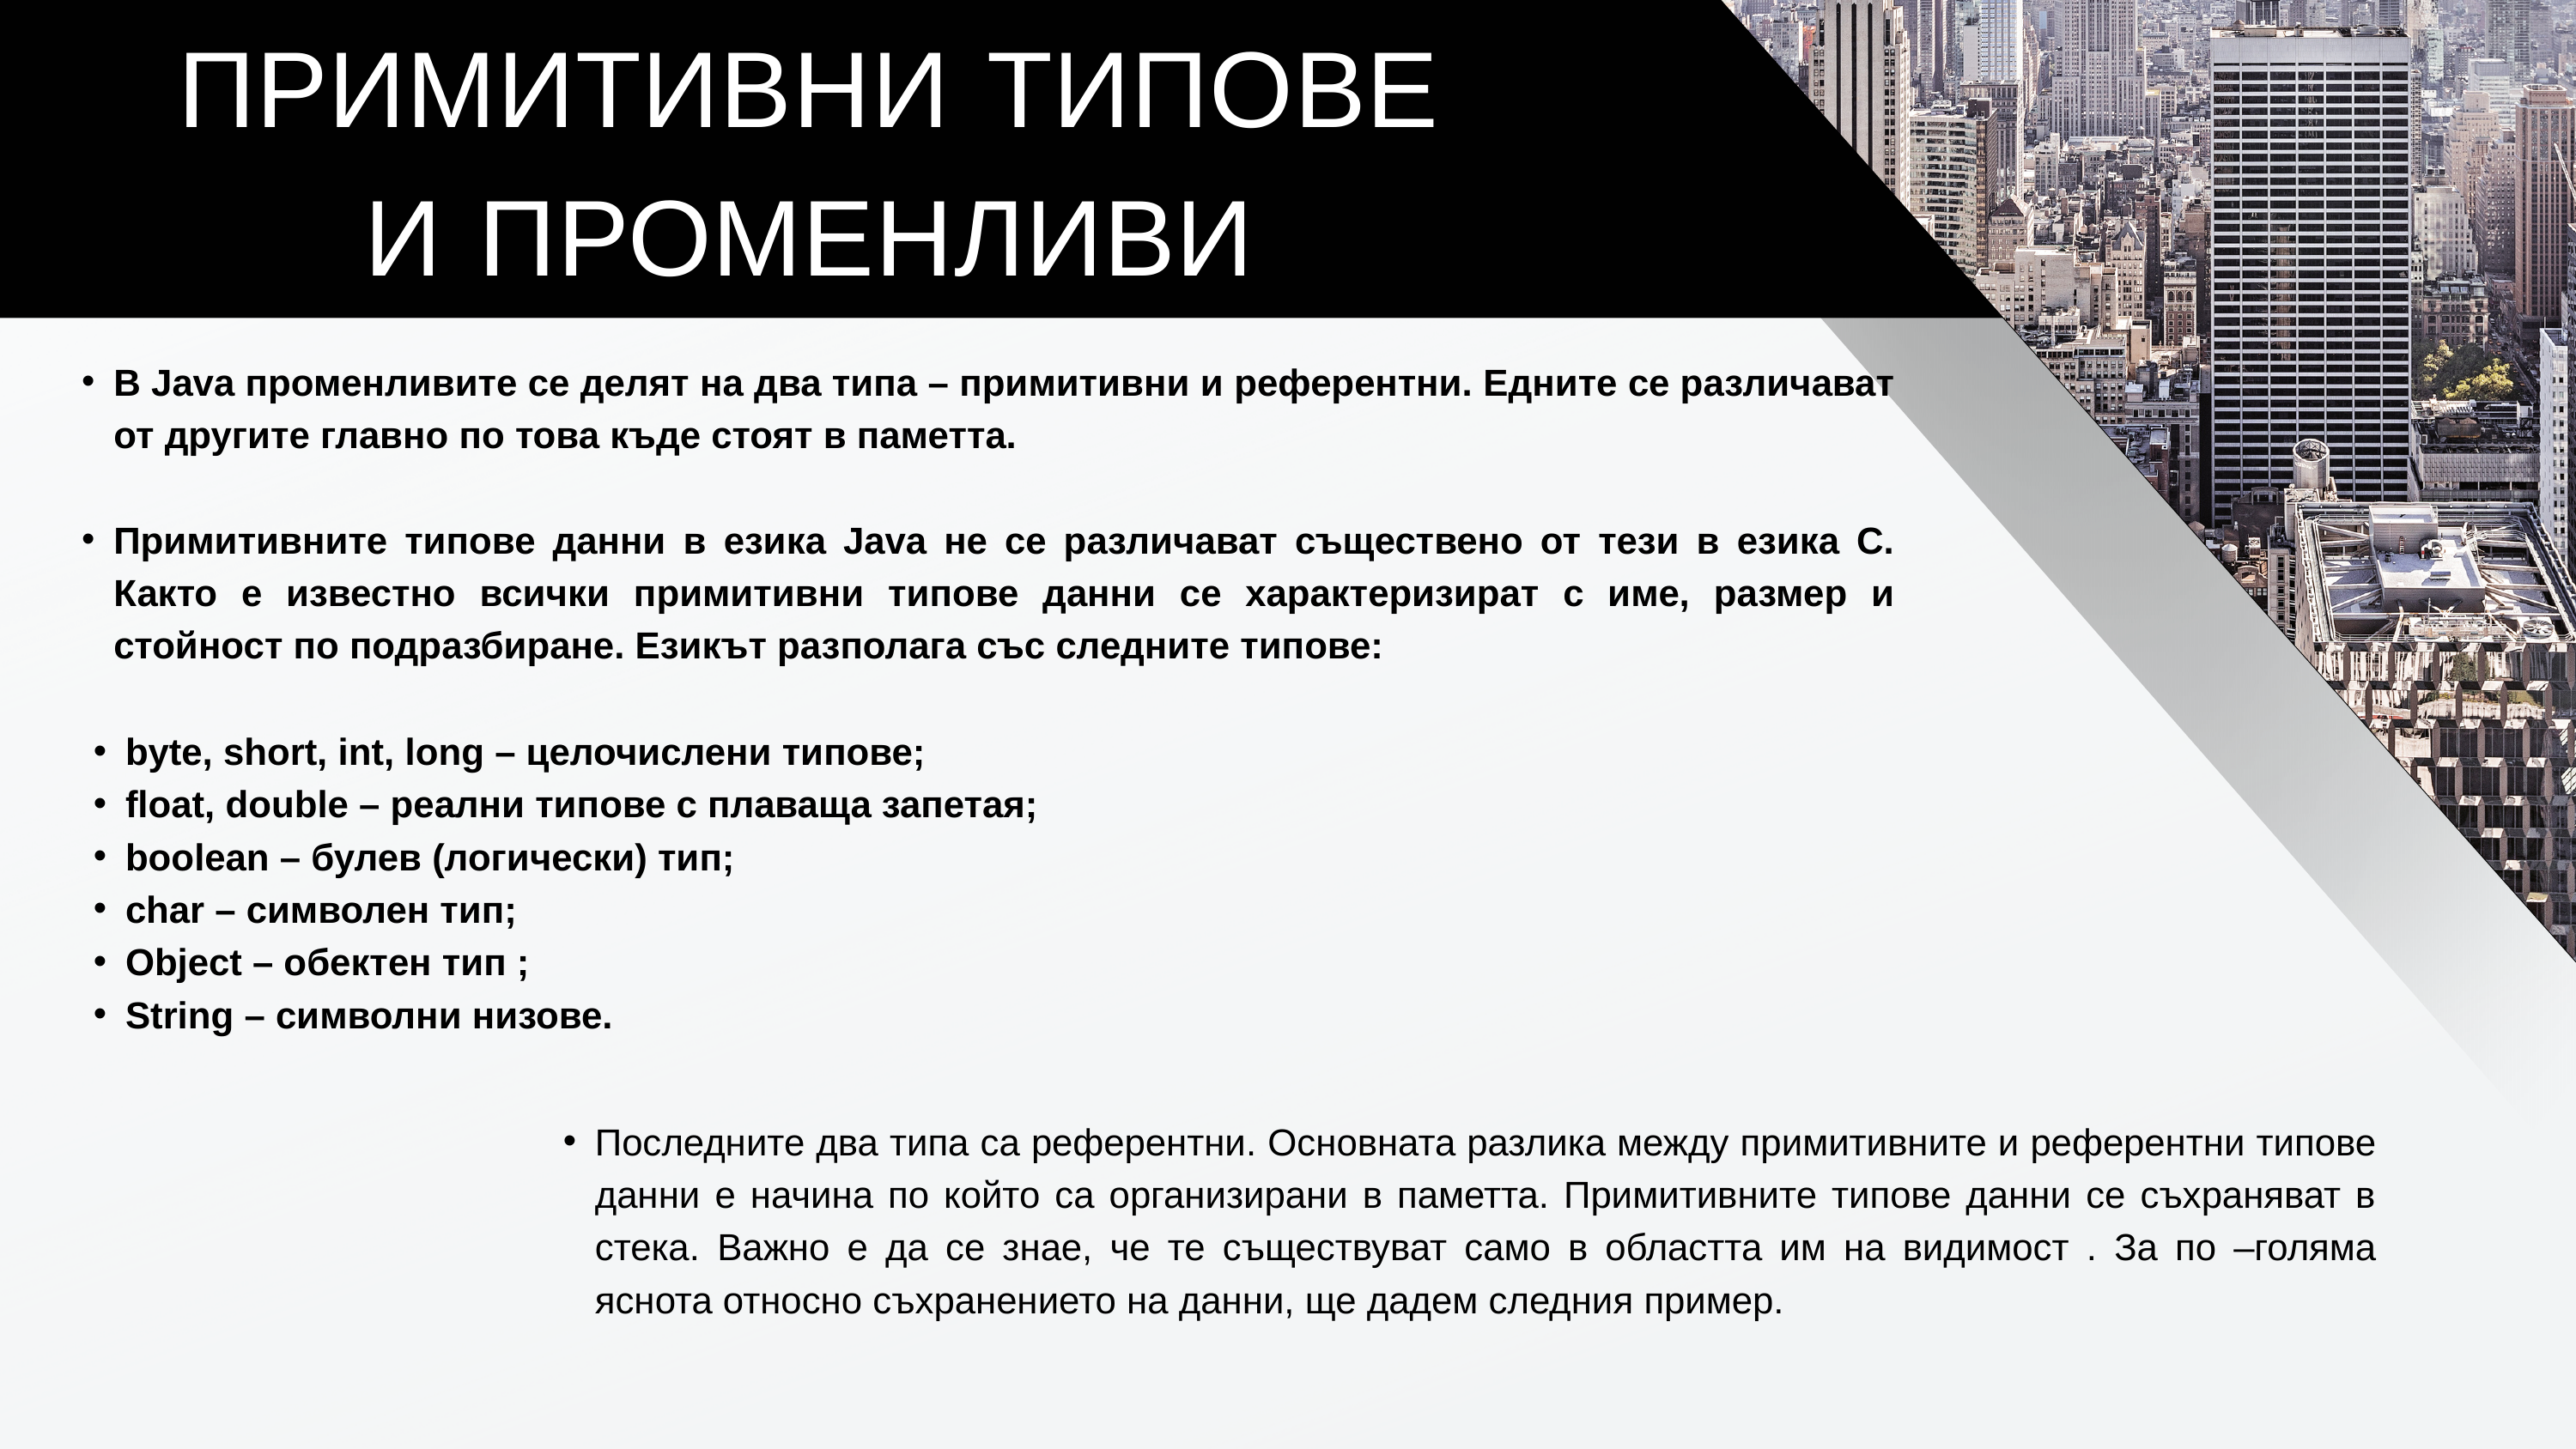

ПРИМИТИВНИ ТИПОВЕ И ПРОМЕНЛИВИ
В Java променливите се делят на два типа – примитивни и референтни. Едните се различават от другите главно по това къде стоят в паметта.

Примитивните типове данни в езика Java не се различават съществено от тези в езика С. Както е известно всички примитивни типове данни се характеризират с име, размер и стойност по подразбиране. Езикът разполага със следните типове:

byte, short, int, long – целочислени типове;
float, double – реални типове с плаваща запетая;
boolean – булев (логически) тип;
char – символен тип;
Object – обектен тип ;
String – символни низове.
Последните два типа са референтни. Основната разлика между примитивните и референтни типове данни е начина по който са организирани в паметта. Примитивните типове данни се съхраняват в стека. Важно е да се знае, че те съществуват само в областта им на видимост . За по –голяма яснота относно съхранението на данни, ще дадем следния пример.